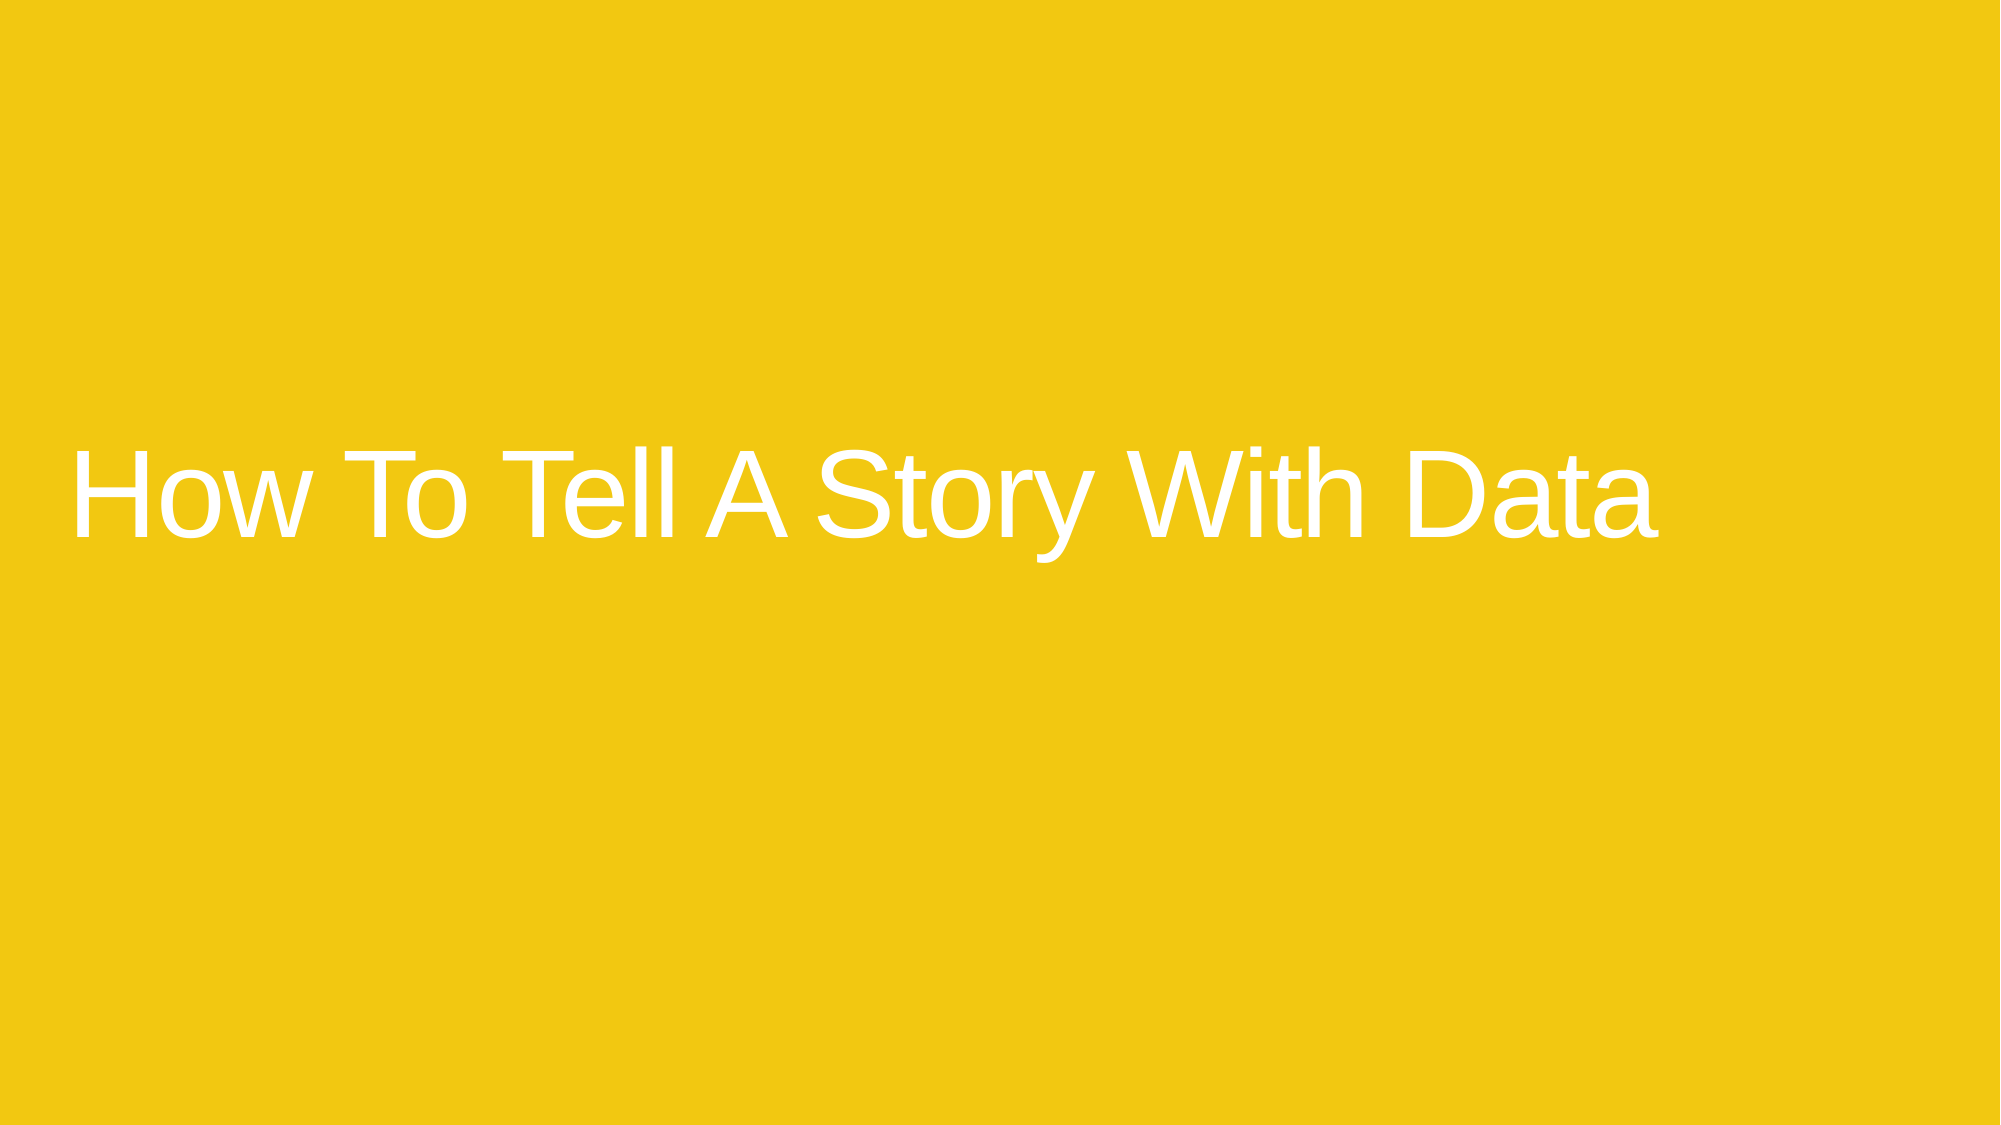

How To Tell A Story With Data